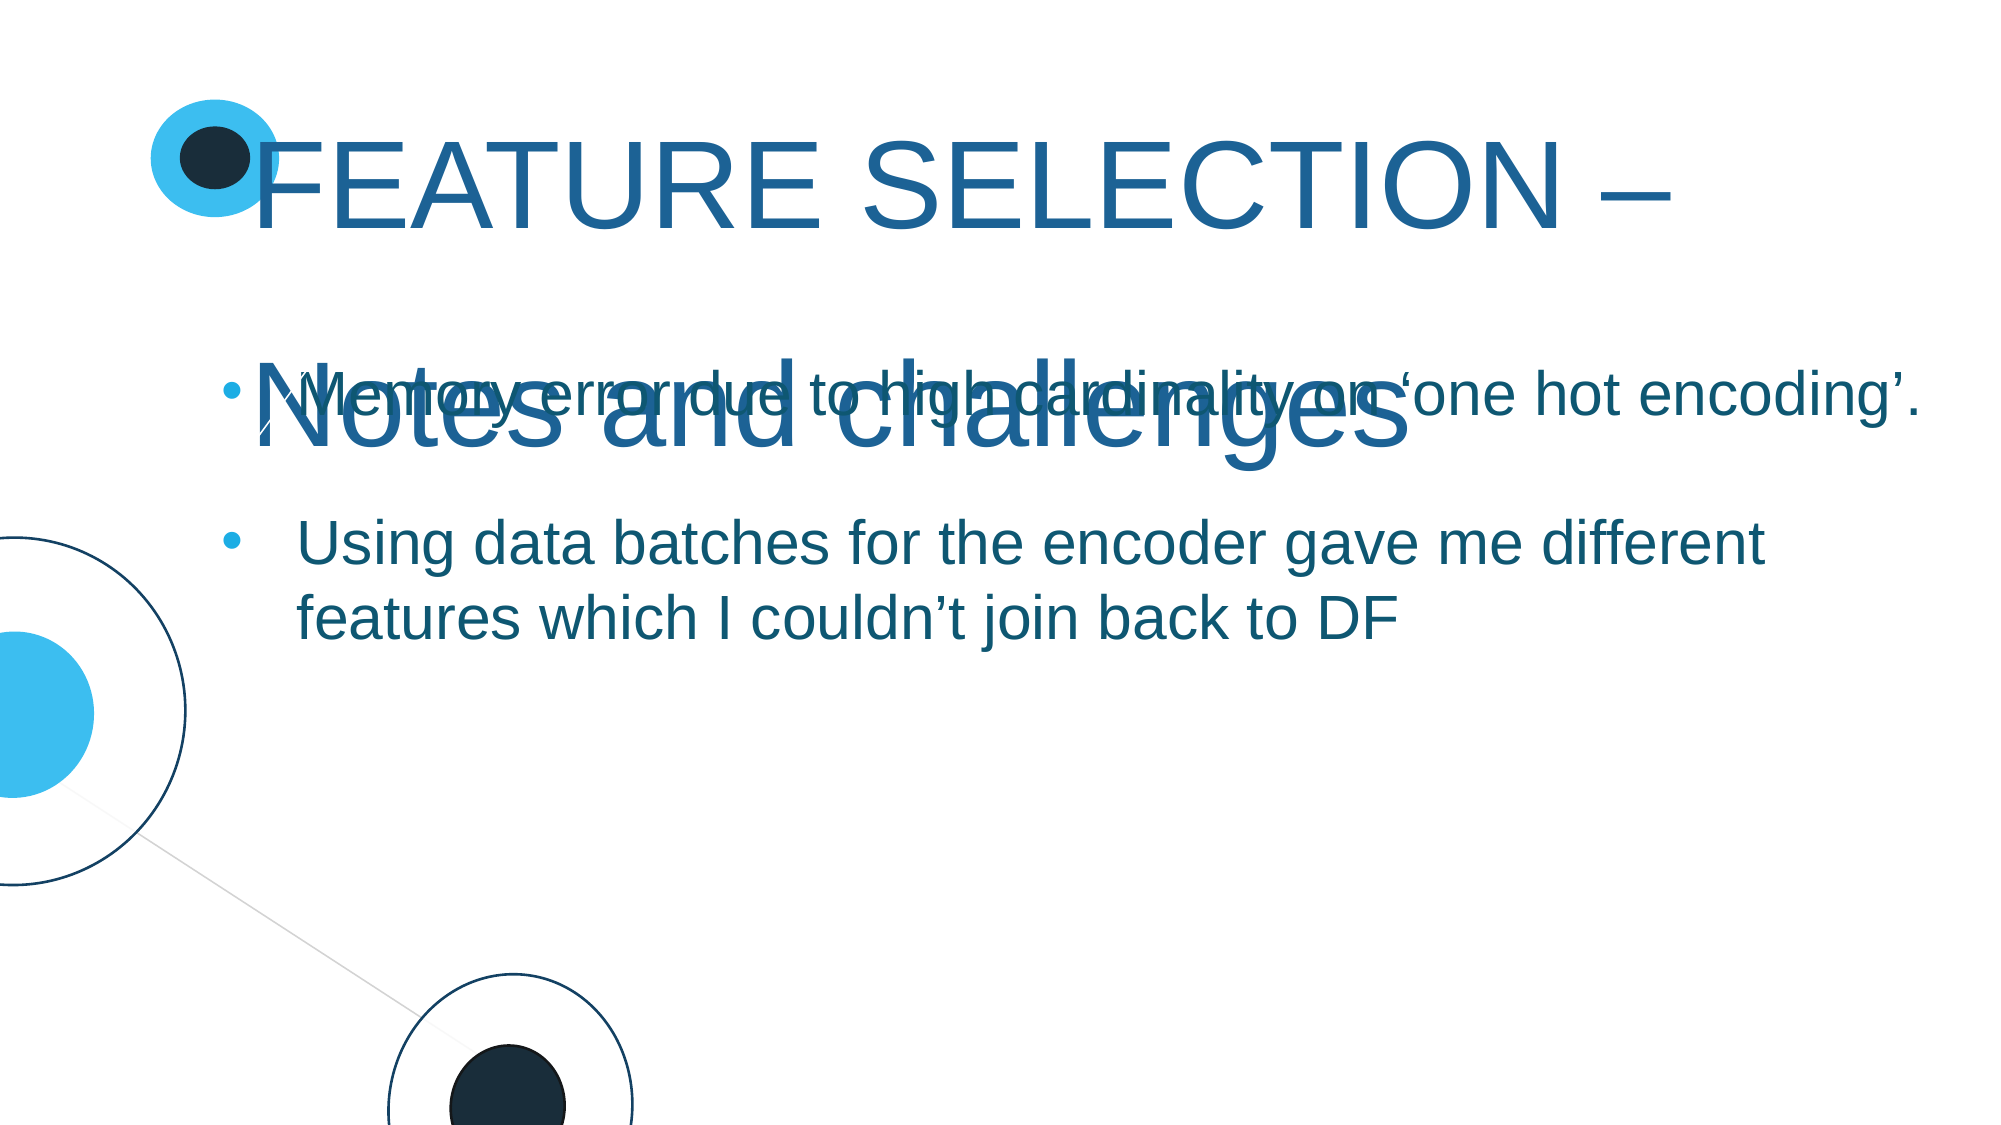

FEATURE SELECTION – Notes and challenges

Memory error due to high cardinality on ‘one hot encoding’.

Using data batches for the encoder gave me different  features which I couldn’t join back to DF